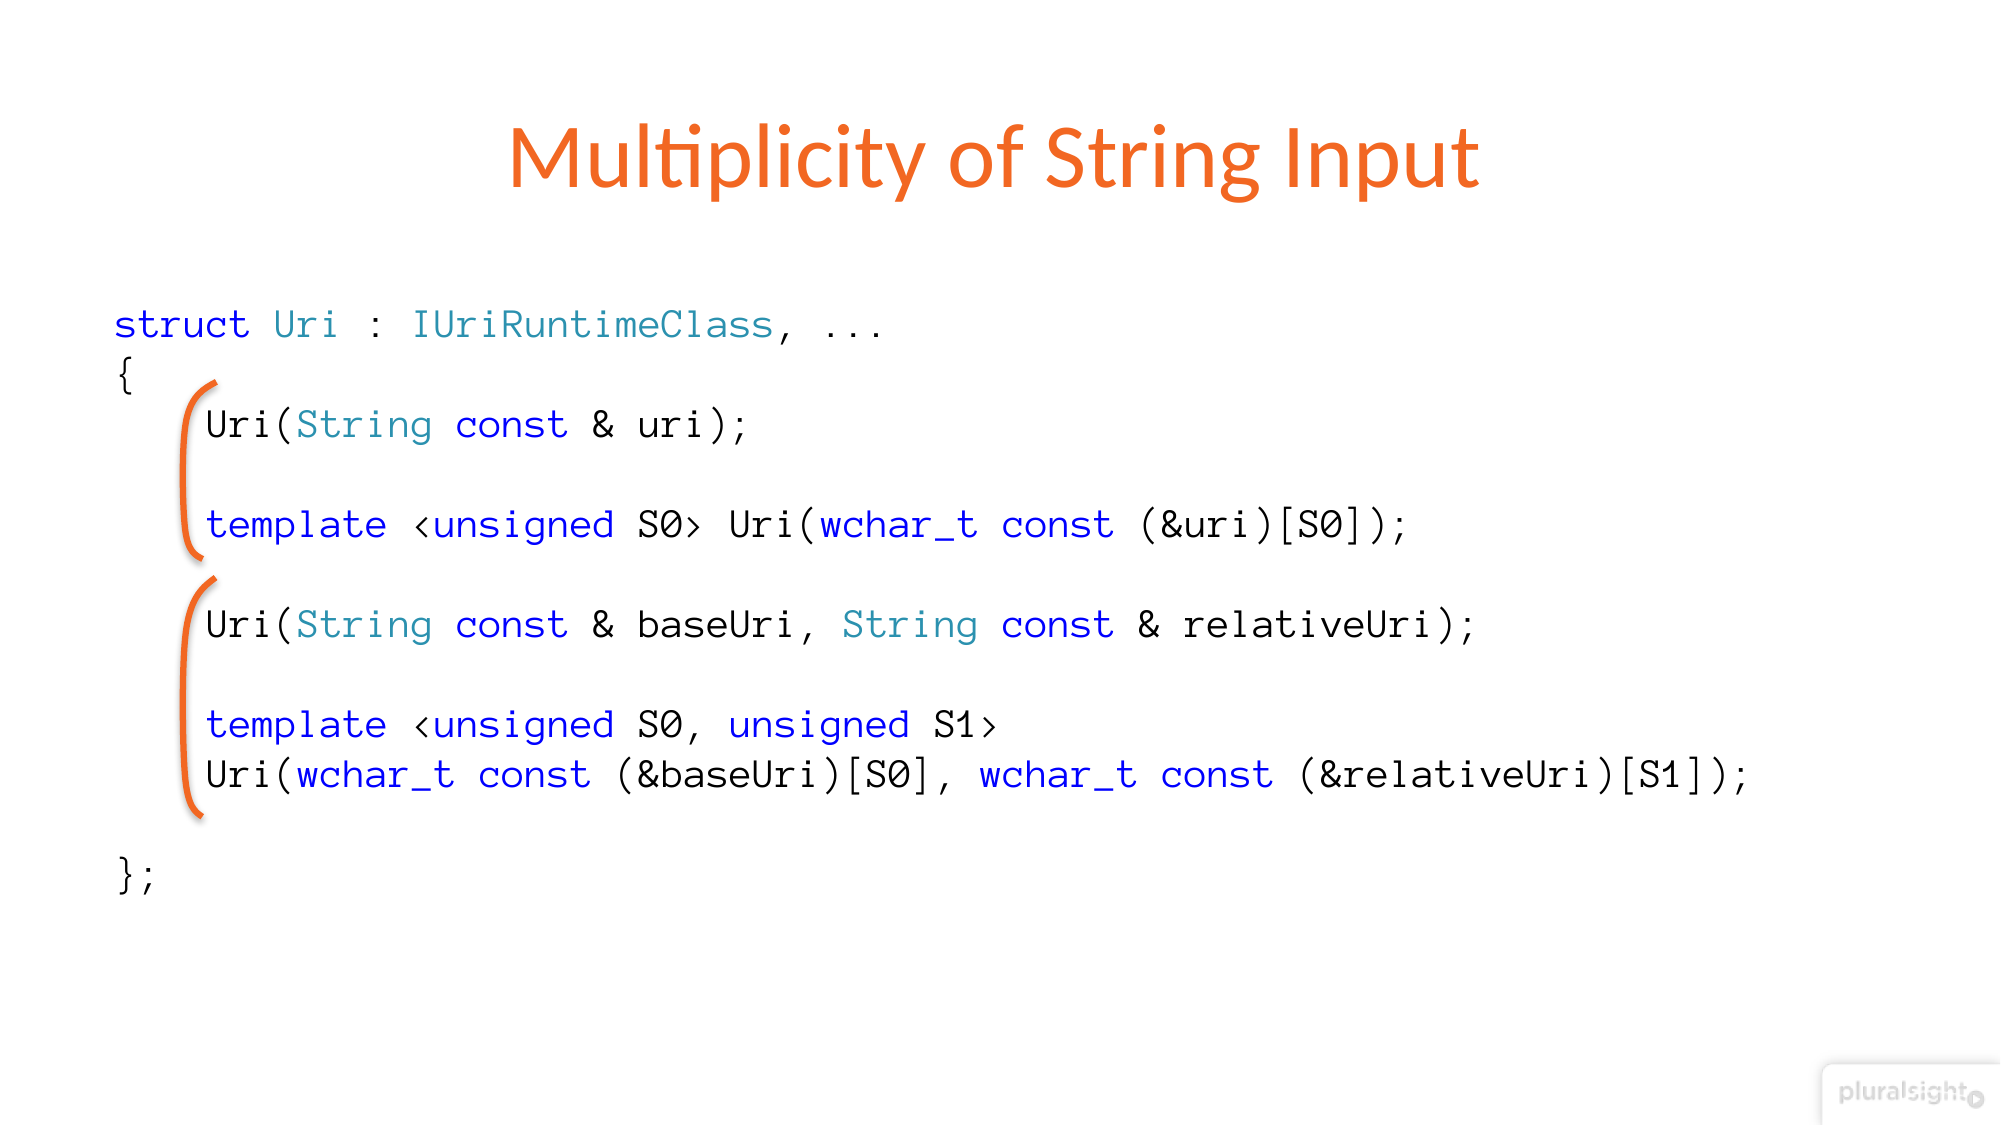

# Multiplicity of String Input
struct Uri : IUriRuntimeClass, ...
{
    Uri(String const & uri);

    template <unsigned S0> Uri(wchar_t const (&uri)[S0]);

    Uri(String const & baseUri, String const & relativeUri);

    template <unsigned S0, unsigned S1>
    Uri(wchar_t const (&baseUri)[S0], wchar_t const (&relativeUri)[S1]);

};